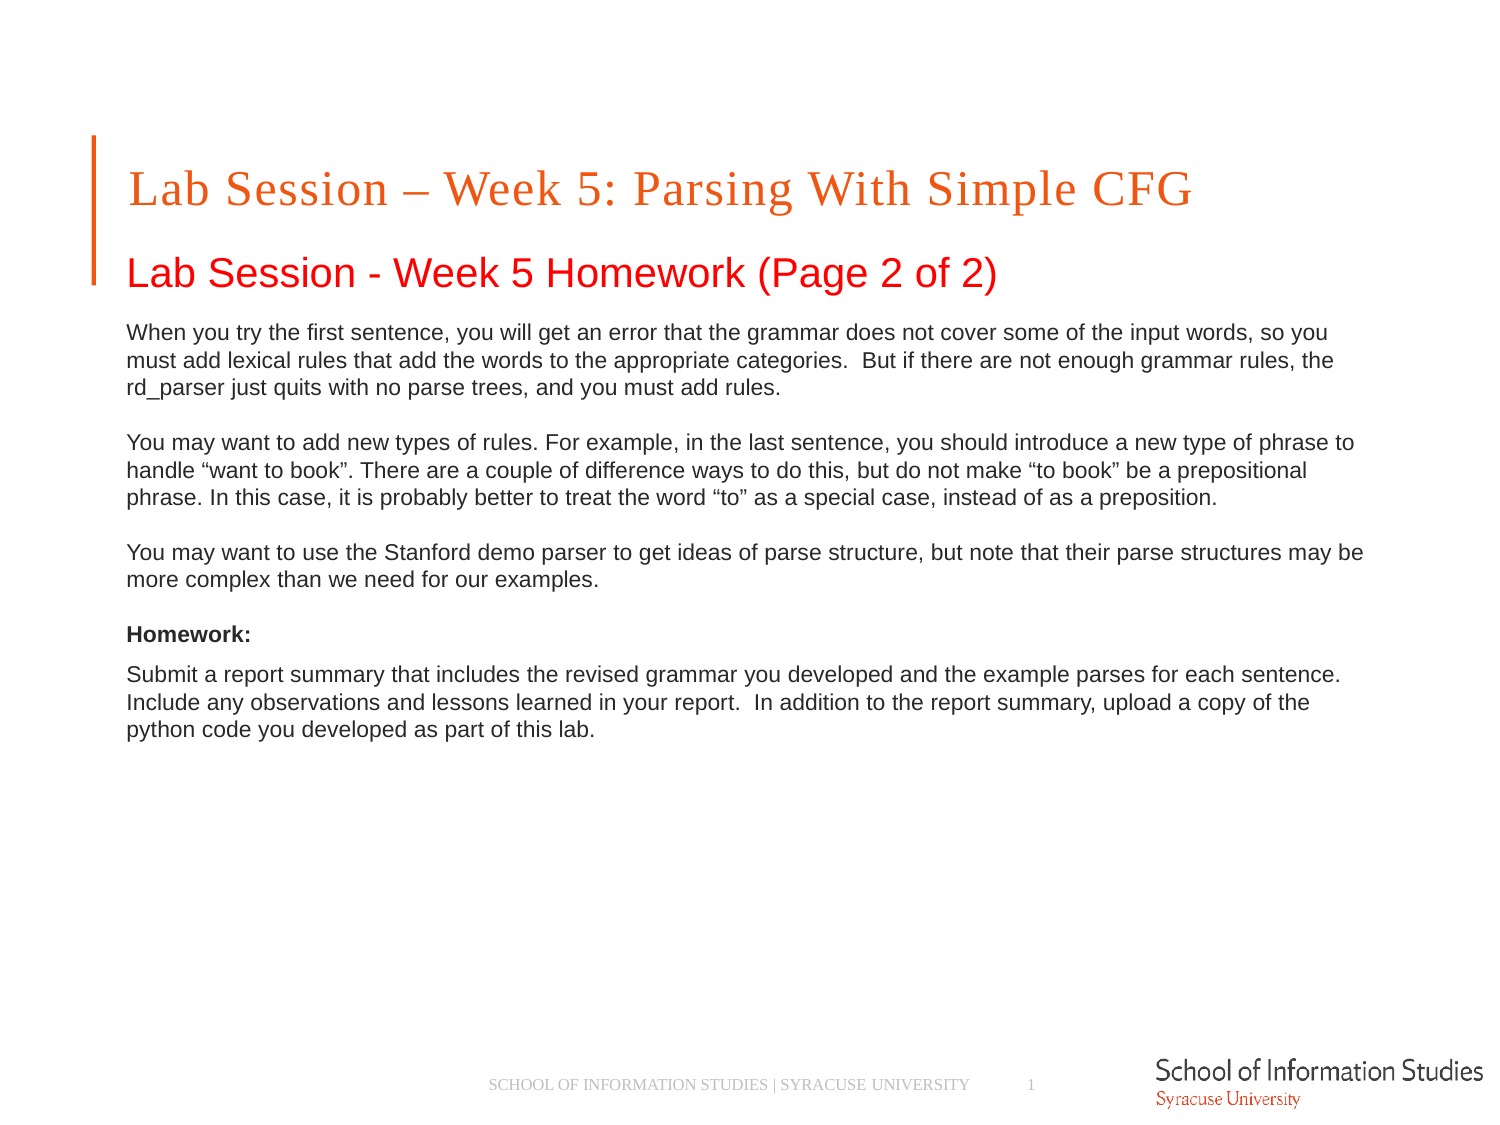

Lab Session – Week 5: Parsing With Simple CFG
Lab Session - Week 5 Homework (Page 2 of 2)
When you try the first sentence, you will get an error that the grammar does not cover some of the input words, so you must add lexical rules that add the words to the appropriate categories.  But if there are not enough grammar rules, the rd_parser just quits with no parse trees, and you must add rules.

You may want to add new types of rules. For example, in the last sentence, you should introduce a new type of phrase to handle “want to book”. There are a couple of difference ways to do this, but do not make “to book” be a prepositional phrase. In this case, it is probably better to treat the word “to” as a special case, instead of as a preposition.

You may want to use the Stanford demo parser to get ideas of parse structure, but note that their parse structures may be more complex than we need for our examples.

Homework:
Submit a report summary that includes the revised grammar you developed and the example parses for each sentence.  Include any observations and lessons learned in your report.  In addition to the report summary, upload a copy of the python code you developed as part of this lab.
SCHOOL OF INFORMATION STUDIES | SYRACUSE UNIVERSITY
1